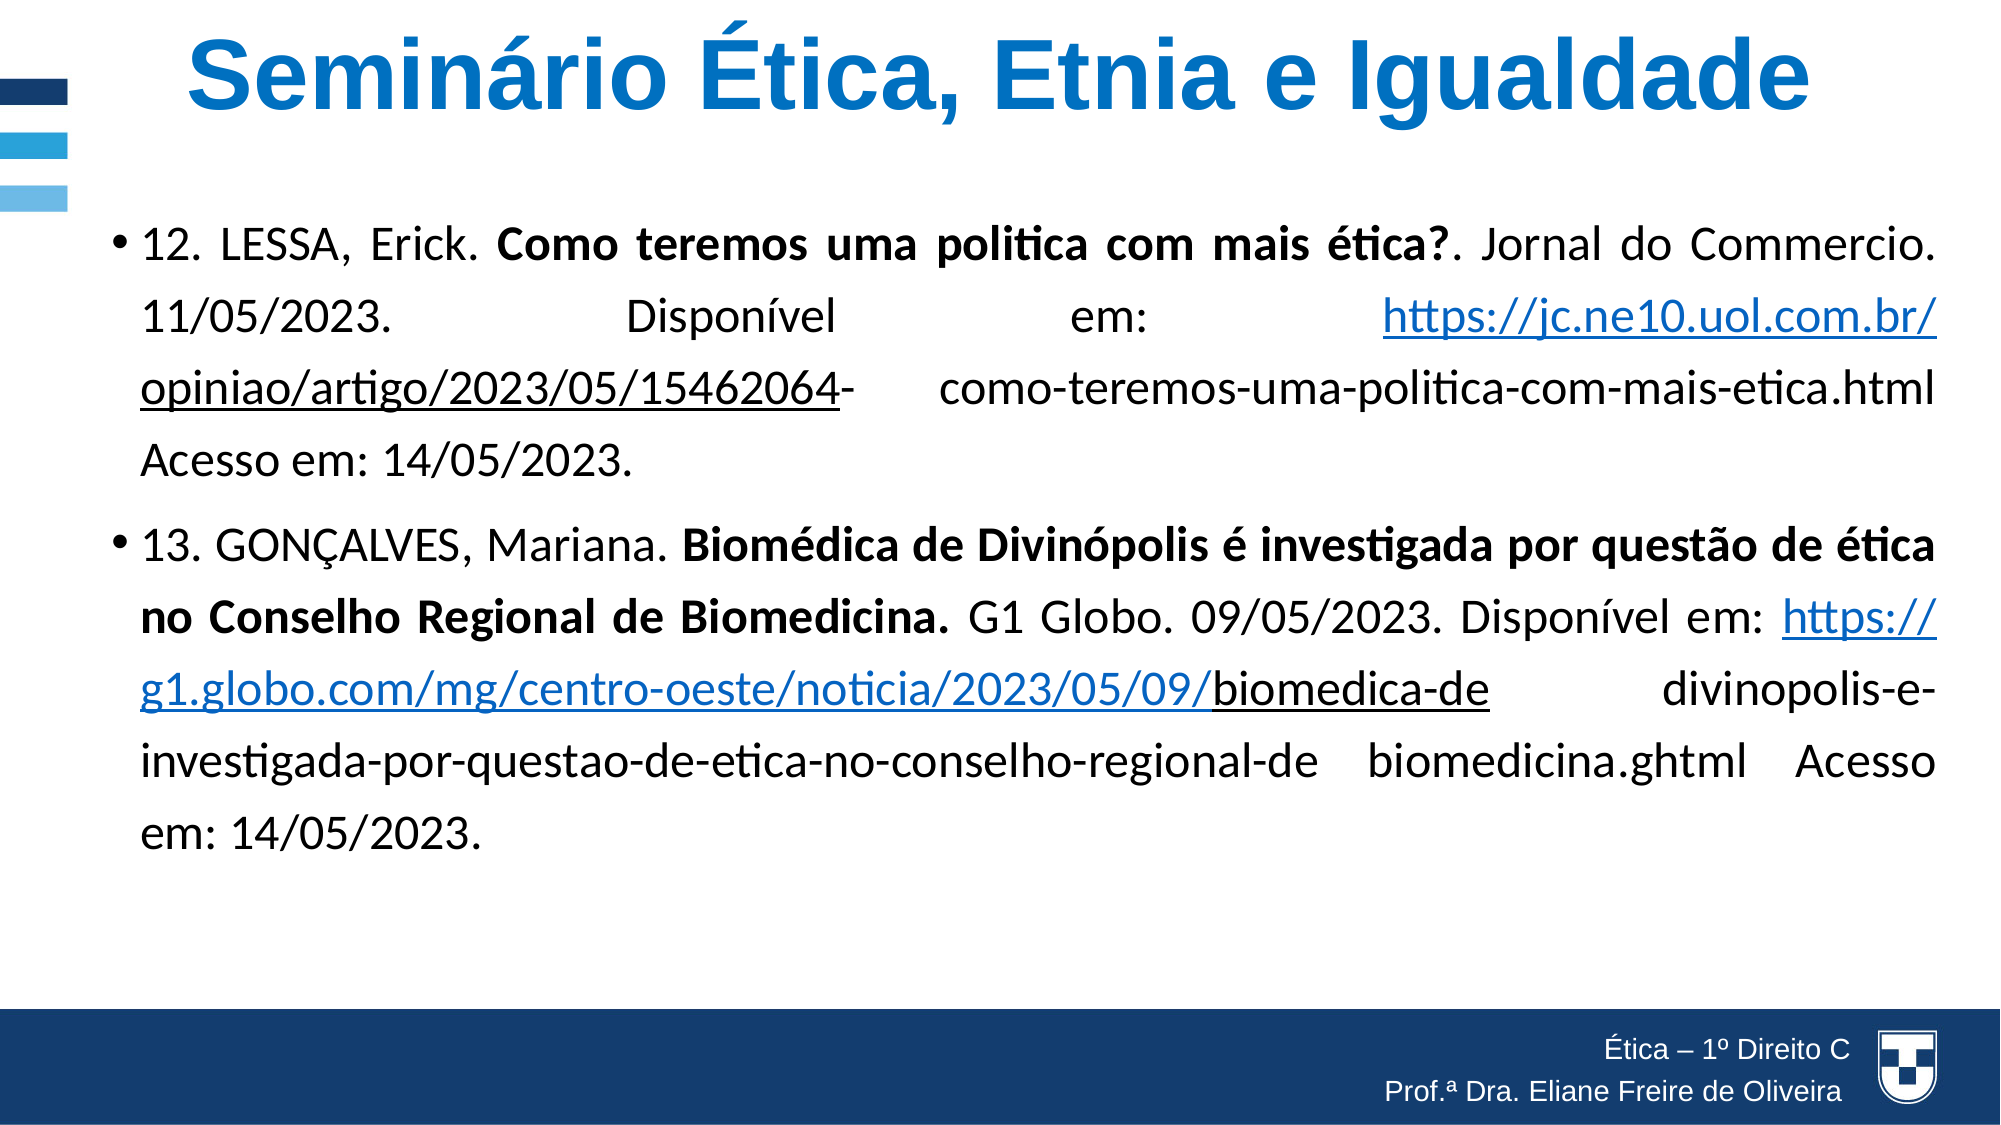

Seminário Ética, Etnia e Igualdade
12. LESSA, Erick. Como teremos uma politica com mais ética?. Jornal do Commercio. 11/05/2023. Disponível em: https://jc.ne10.uol.com.br/opiniao/artigo/2023/05/15462064- como-teremos-uma-politica-com-mais-etica.html Acesso em: 14/05/2023.
13. GONÇALVES, Mariana. Biomédica de Divinópolis é investigada por questão de ética no Conselho Regional de Biomedicina. G1 Globo. 09/05/2023. Disponível em: https://g1.globo.com/mg/centro-oeste/noticia/2023/05/09/biomedica-de divinopolis-e-investigada-por-questao-de-etica-no-conselho-regional-de biomedicina.ghtml Acesso em: 14/05/2023.

Ética – 1º Direito C
Prof.ª Dra. Eliane Freire de Oliveira